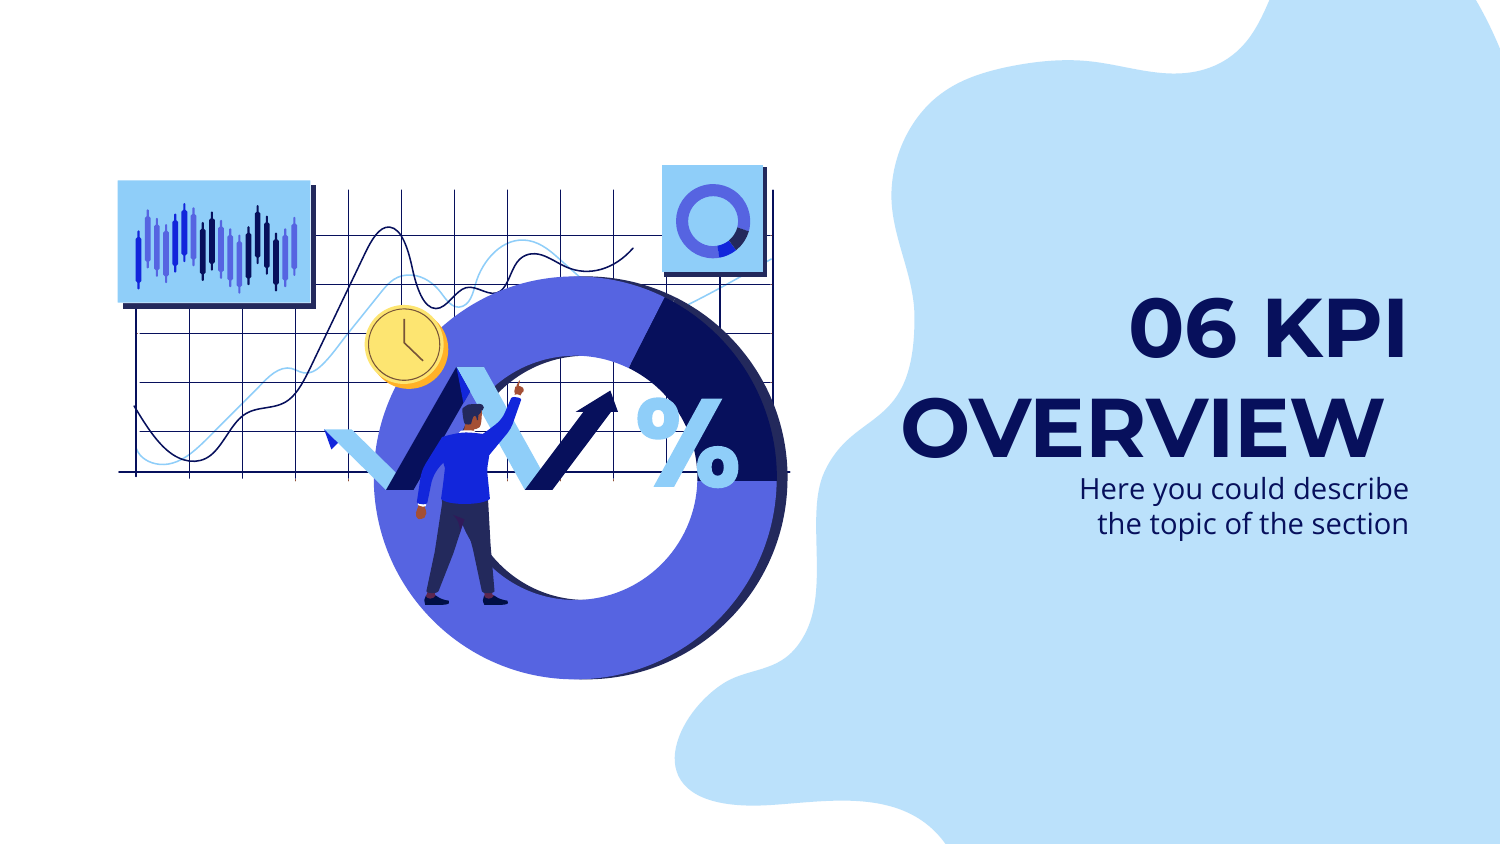

# 06 KPI
OVERVIEW

Here you could describe
the topic of the section